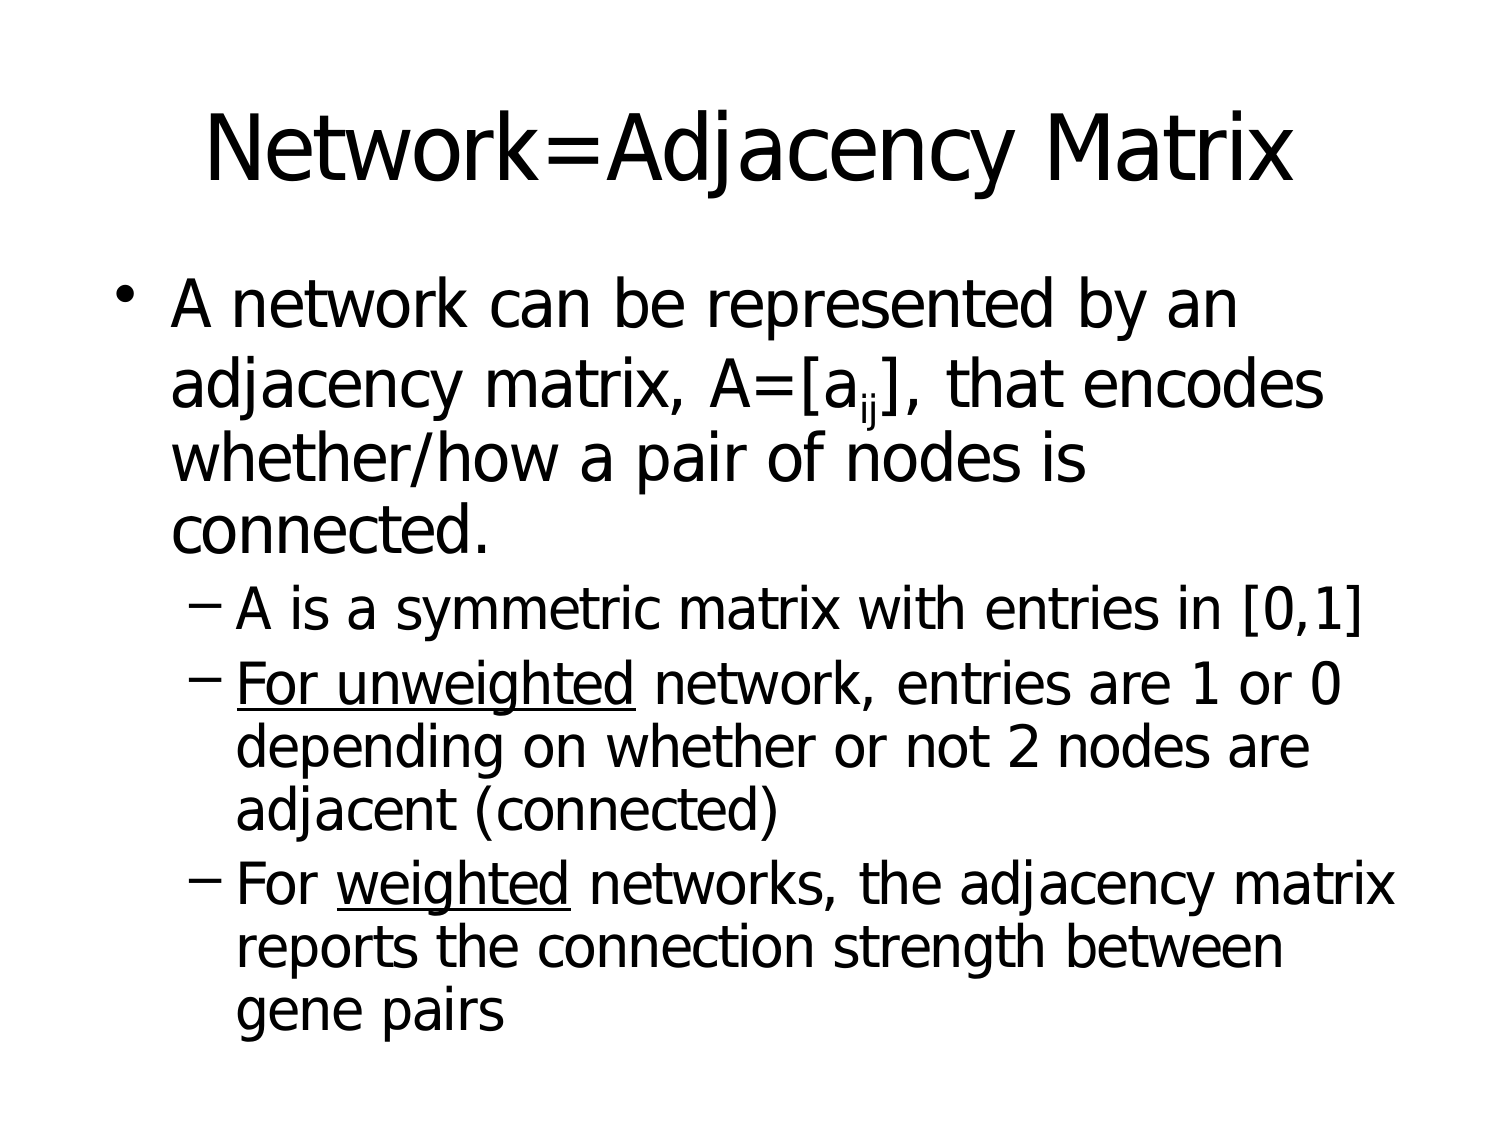

# Network=Adjacency Matrix
A network can be represented by an adjacency matrix, A=[aij], that encodes whether/how a pair of nodes is connected.
A is a symmetric matrix with entries in [0,1]
For unweighted network, entries are 1 or 0 depending on whether or not 2 nodes are adjacent (connected)
For weighted networks, the adjacency matrix reports the connection strength between gene pairs